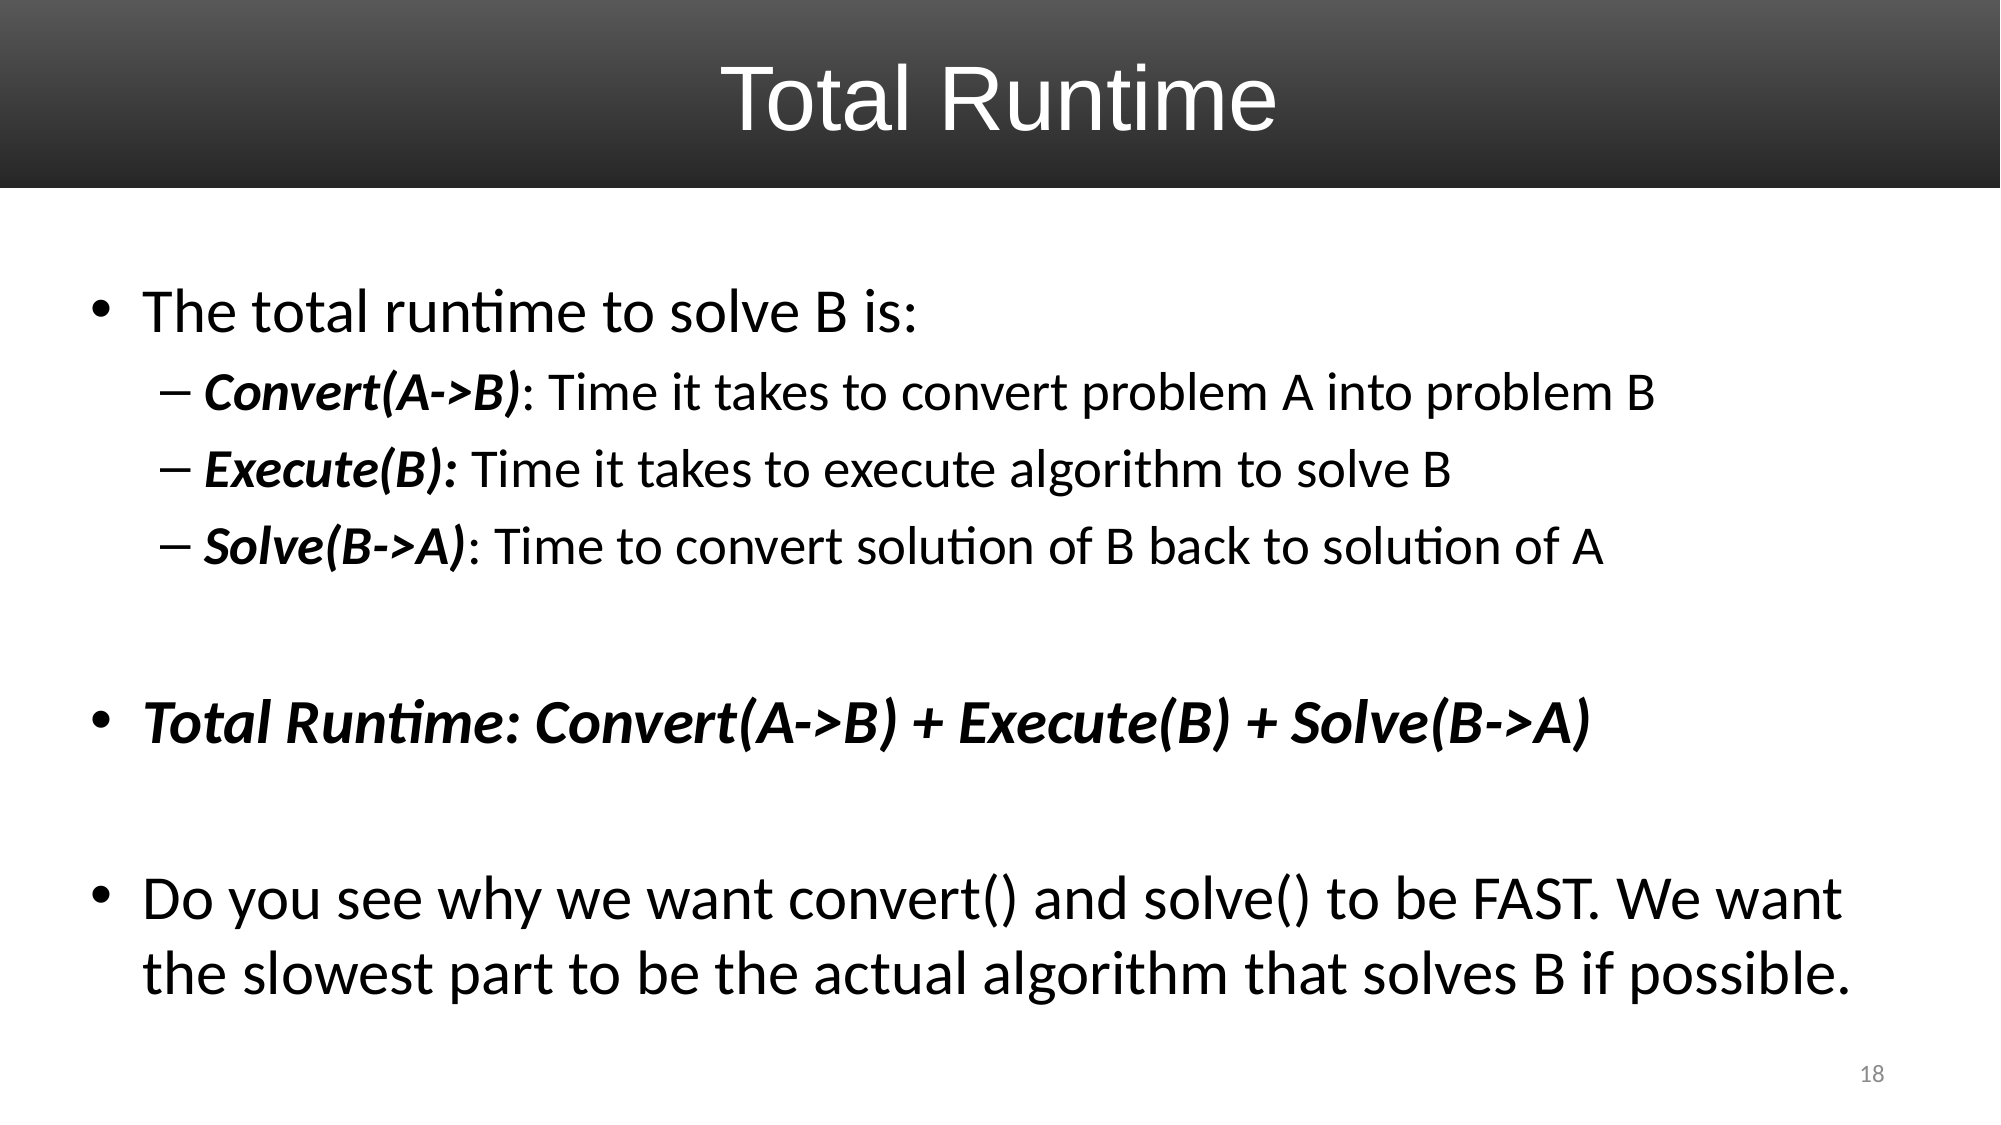

# Total Runtime
The total runtime to solve B is:
Convert(A->B): Time it takes to convert problem A into problem B
Execute(B): Time it takes to execute algorithm to solve B
Solve(B->A): Time to convert solution of B back to solution of A

Total Runtime: Convert(A->B) + Execute(B) + Solve(B->A)

Do you see why we want convert() and solve() to be FAST. We want the slowest part to be the actual algorithm that solves B if possible.

18